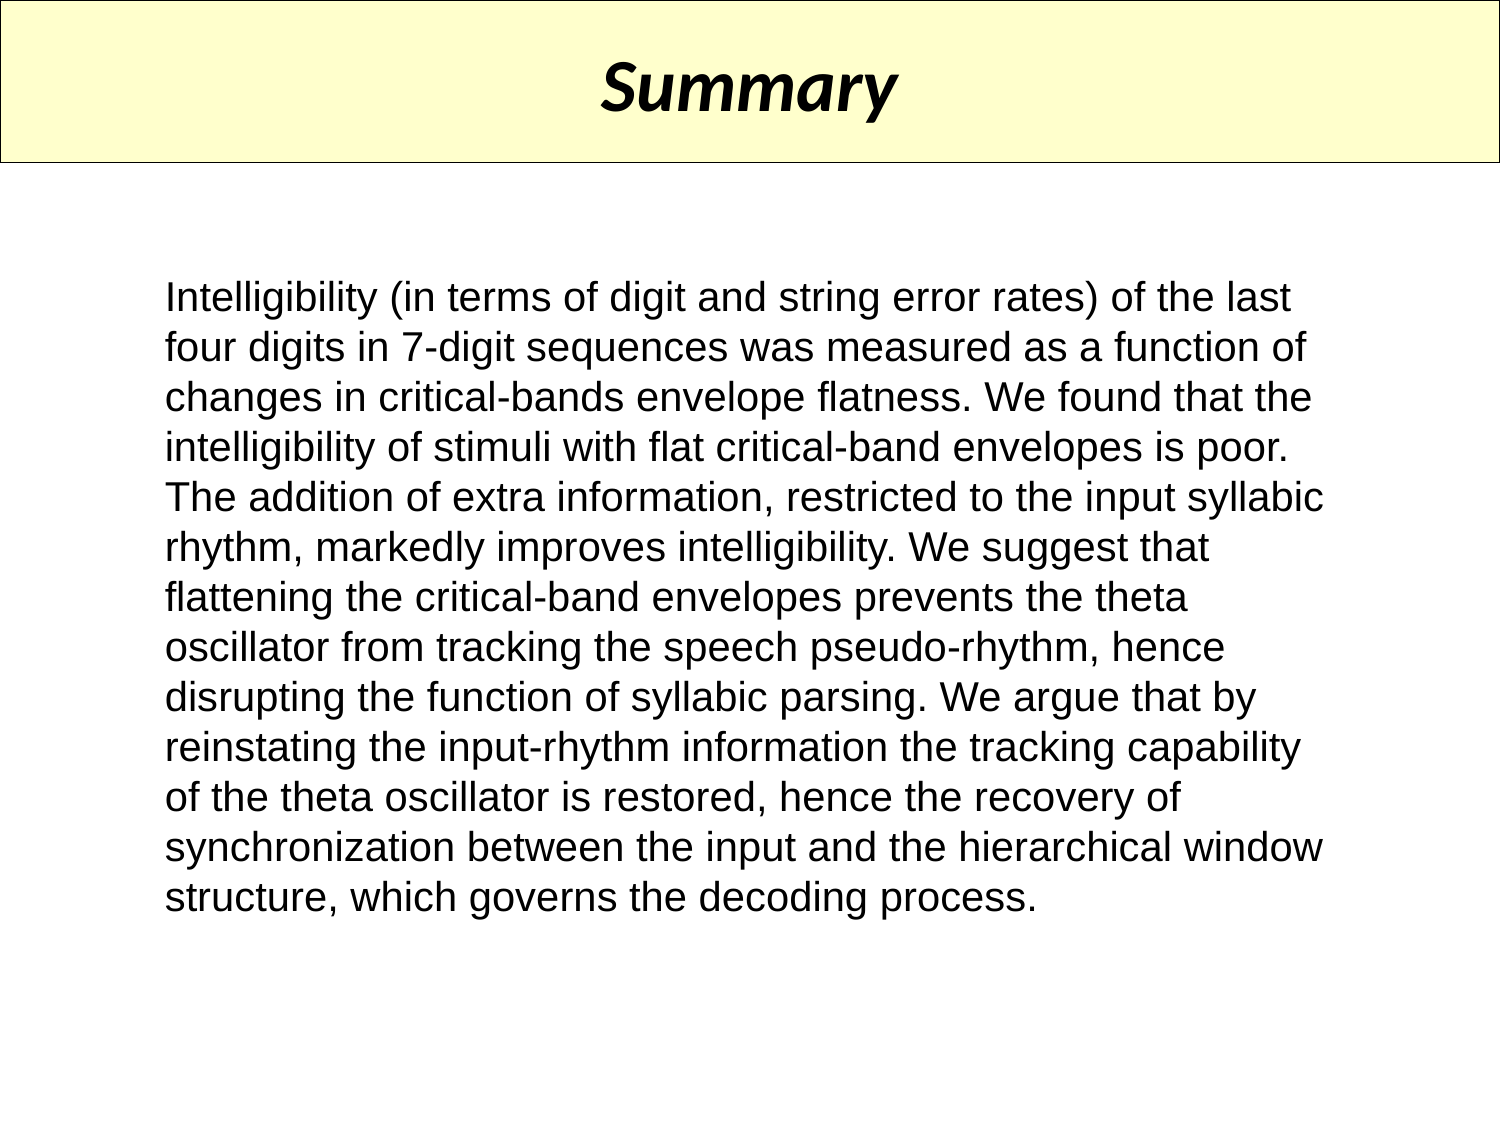

Summary
Intelligibility (in terms of digit and string error rates) of the last four digits in 7-digit sequences was measured as a function of changes in critical-bands envelope flatness. We found that the intelligibility of stimuli with flat critical-band envelopes is poor. The addition of extra information, restricted to the input syllabic rhythm, markedly improves intelligibility. We suggest that flattening the critical-band envelopes prevents the theta oscillator from tracking the speech pseudo-rhythm, hence disrupting the function of syllabic parsing. We argue that by reinstating the input-rhythm information the tracking capability of the theta oscillator is restored, hence the recovery of synchronization between the input and the hierarchical window structure, which governs the decoding process.